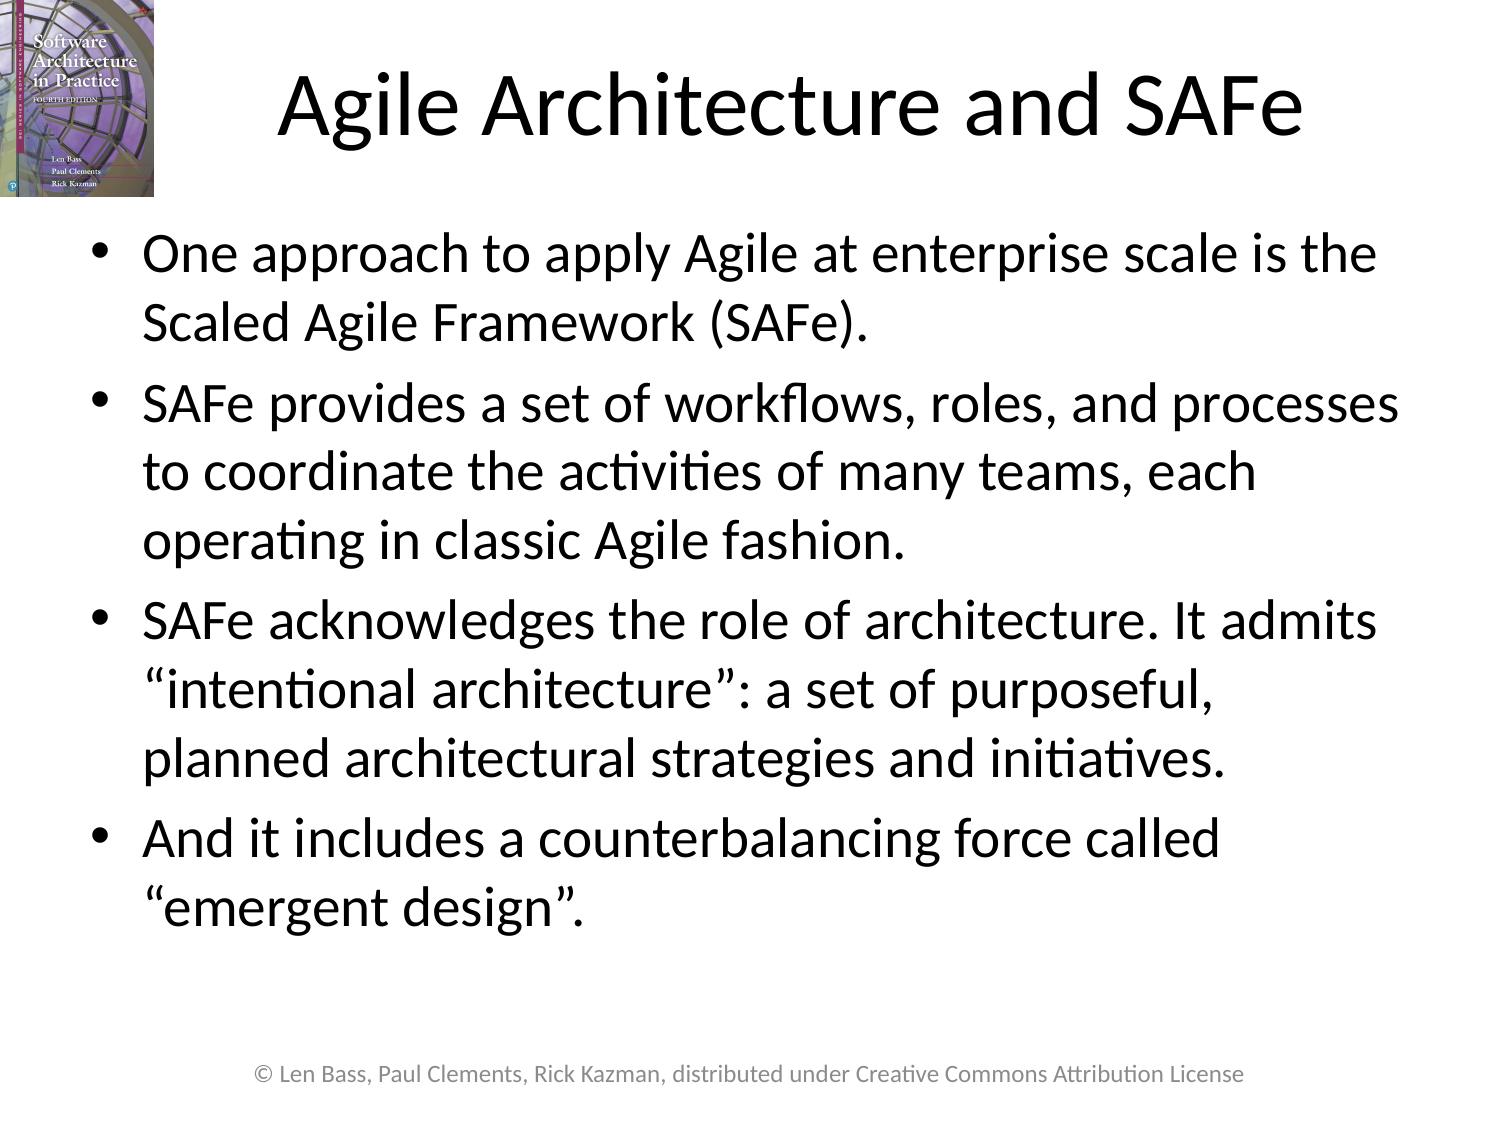

# Agile Architecture and SAFe
One approach to apply Agile at enterprise scale is the Scaled Agile Framework (SAFe).
SAFe provides a set of workflows, roles, and processes to coordinate the activities of many teams, each operating in classic Agile fashion.
SAFe acknowledges the role of architecture. It admits “intentional architecture”: a set of purposeful, planned architectural strategies and initiatives.
And it includes a counterbalancing force called “emergent design”.

© Len Bass, Paul Clements, Rick Kazman, distributed under Creative Commons Attribution License